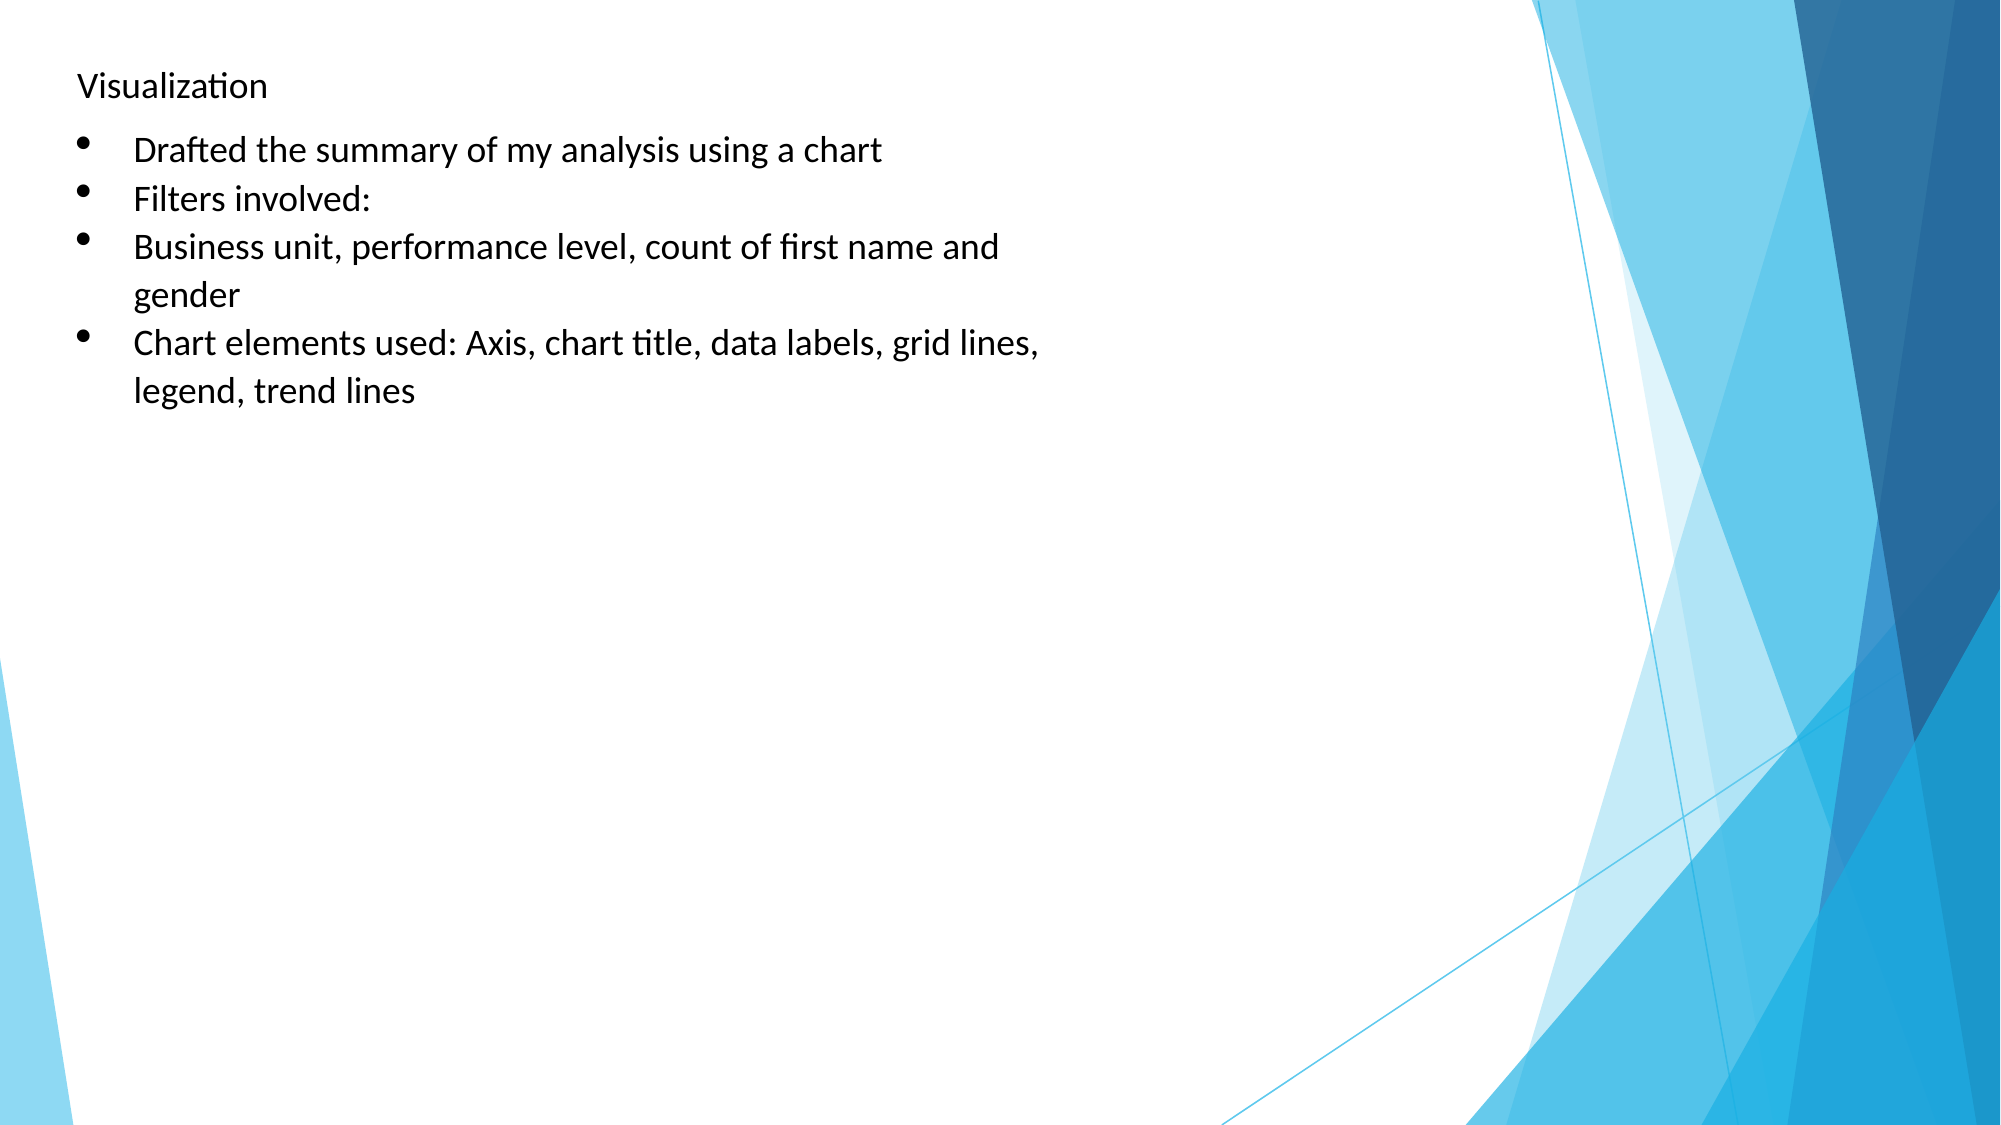

Visualization
Drafted the summary of my analysis using a chart
Filters involved:
Business unit, performance level, count of first name and gender
Chart elements used: Axis, chart title, data labels, grid lines, legend, trend lines